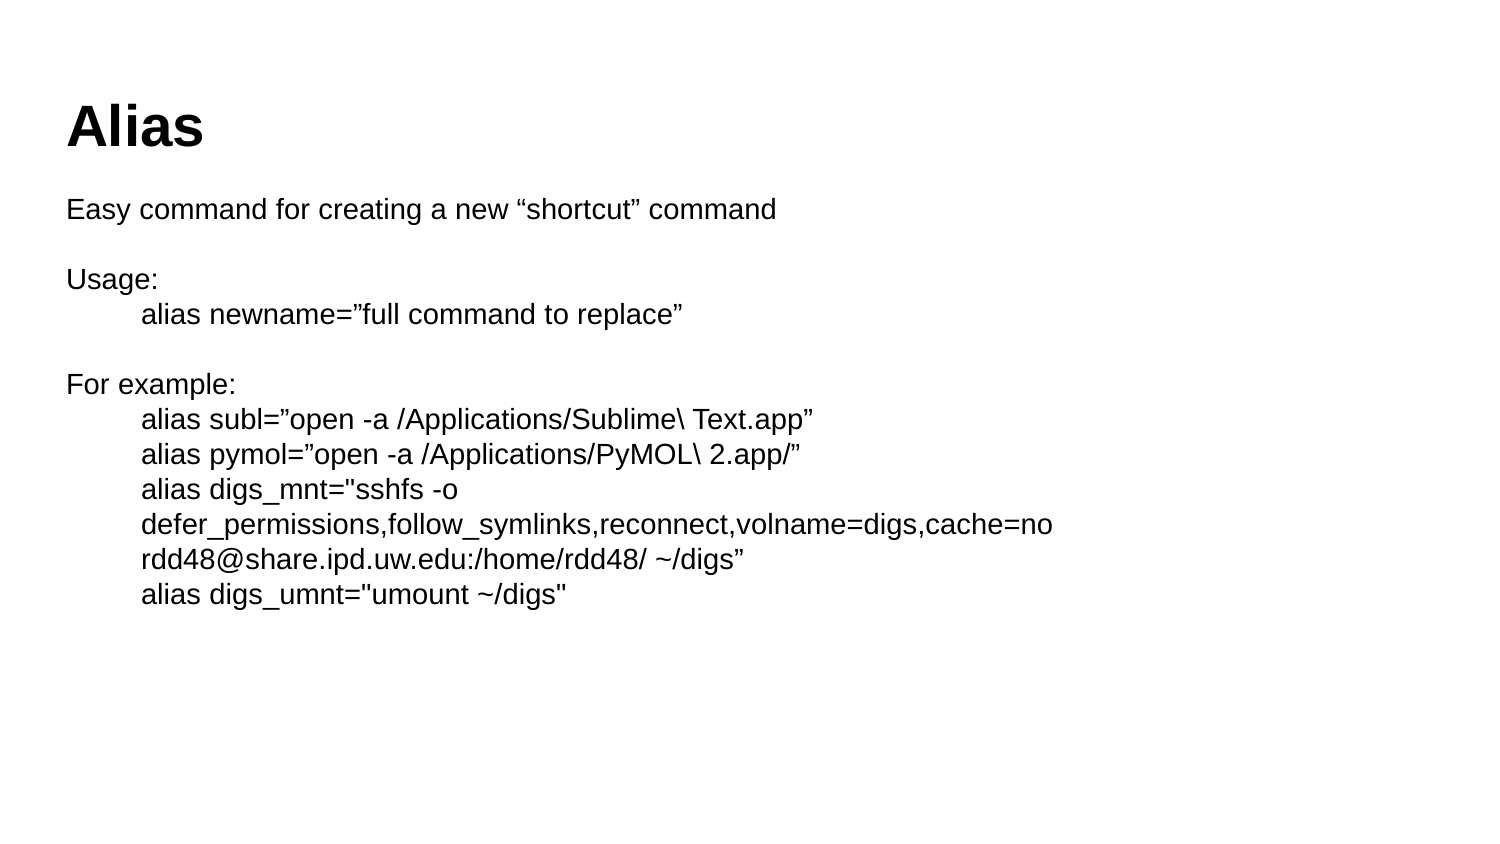

# Alias
Easy command for creating a new “shortcut” command

Usage:
alias newname=”full command to replace”

For example:
alias subl=”open -a /Applications/Sublime\ Text.app”
alias pymol=”open -a /Applications/PyMOL\ 2.app/”
alias digs_mnt="sshfs -o defer_permissions,follow_symlinks,reconnect,volname=digs,cache=no rdd48@share.ipd.uw.edu:/home/rdd48/ ~/digs”
alias digs_umnt="umount ~/digs"